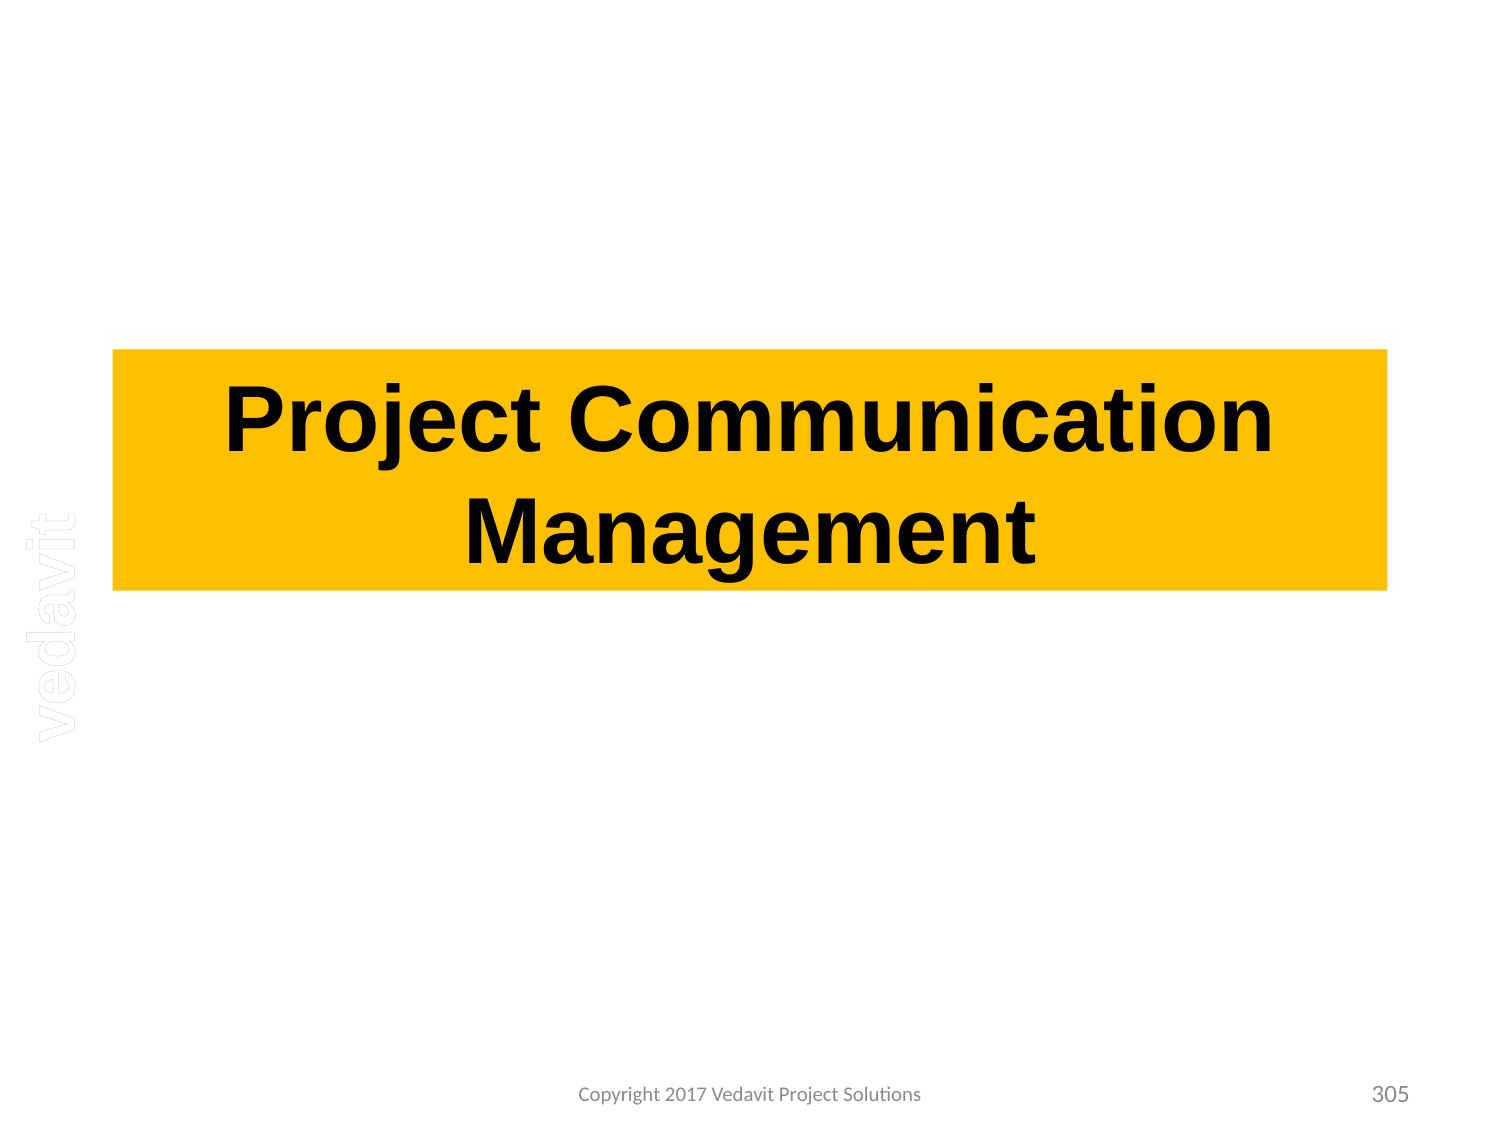

# Project Communication Management

Copyright 2017 Vedavit Project Solutions
305